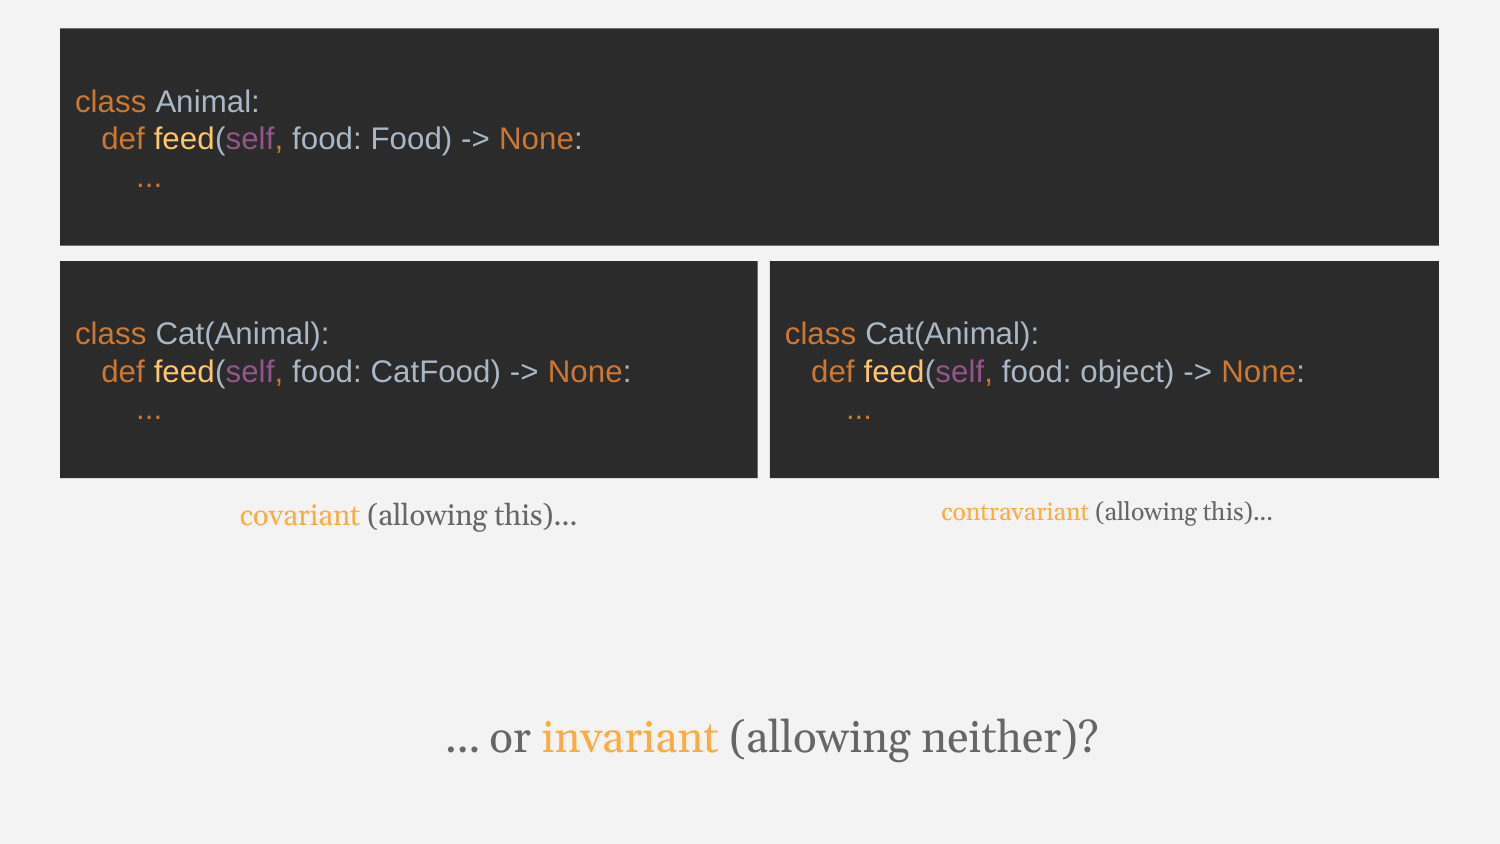

class Animal:
   def feed(self, food: Food) -> None:
       ...

class Cat(Animal):
   def feed(self, food: CatFood) -> None:
       ...

class Cat(Animal):
   def feed(self, food: object) -> None:
       ...

covariant (allowing this)...
contravariant (allowing this)...
… or invariant (allowing neither)?